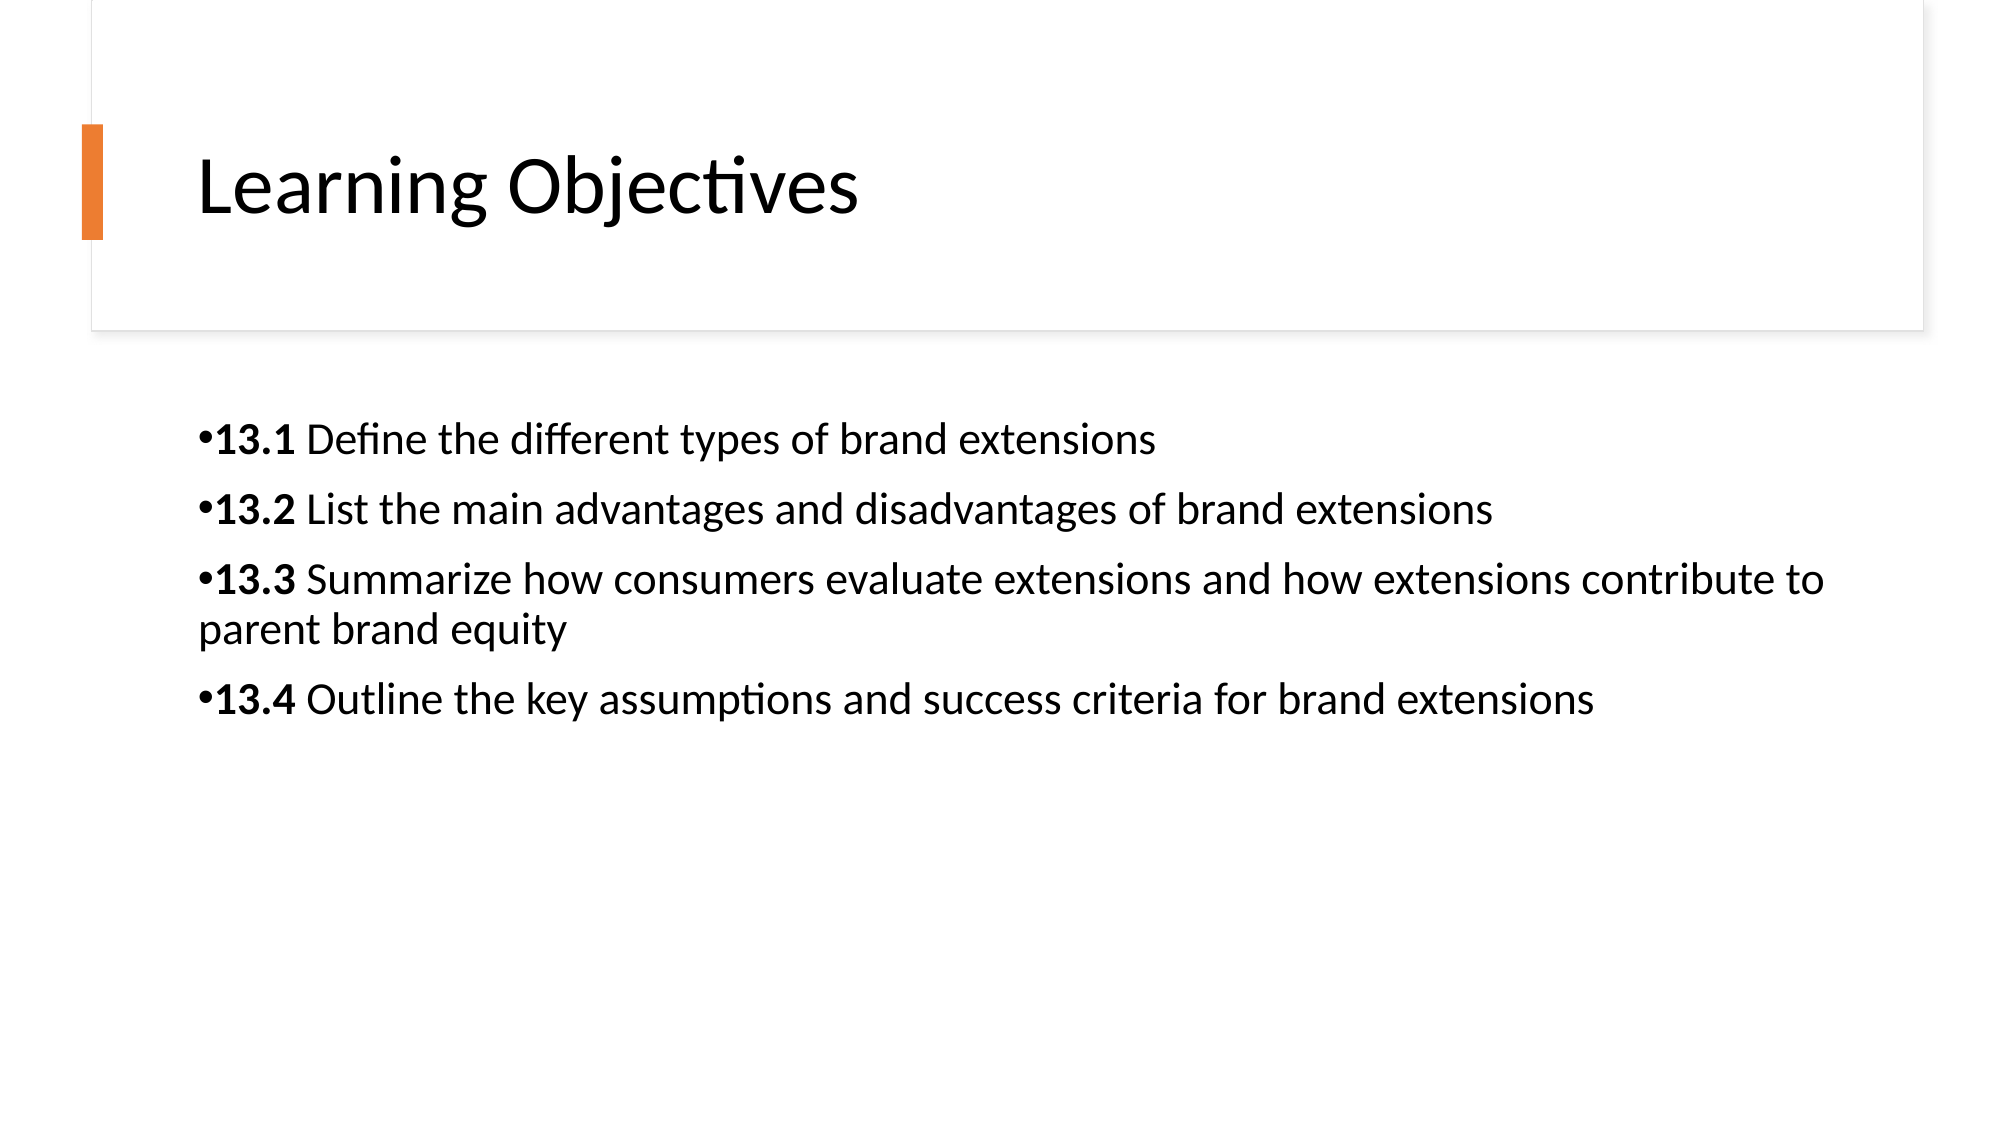

# Learning Objectives

13.1 Define the different types of brand extensions
13.2 List the main advantages and disadvantages of brand extensions
13.3 Summarize how consumers evaluate extensions and how extensions contribute to parent brand equity
13.4 Outline the key assumptions and success criteria for brand extensions